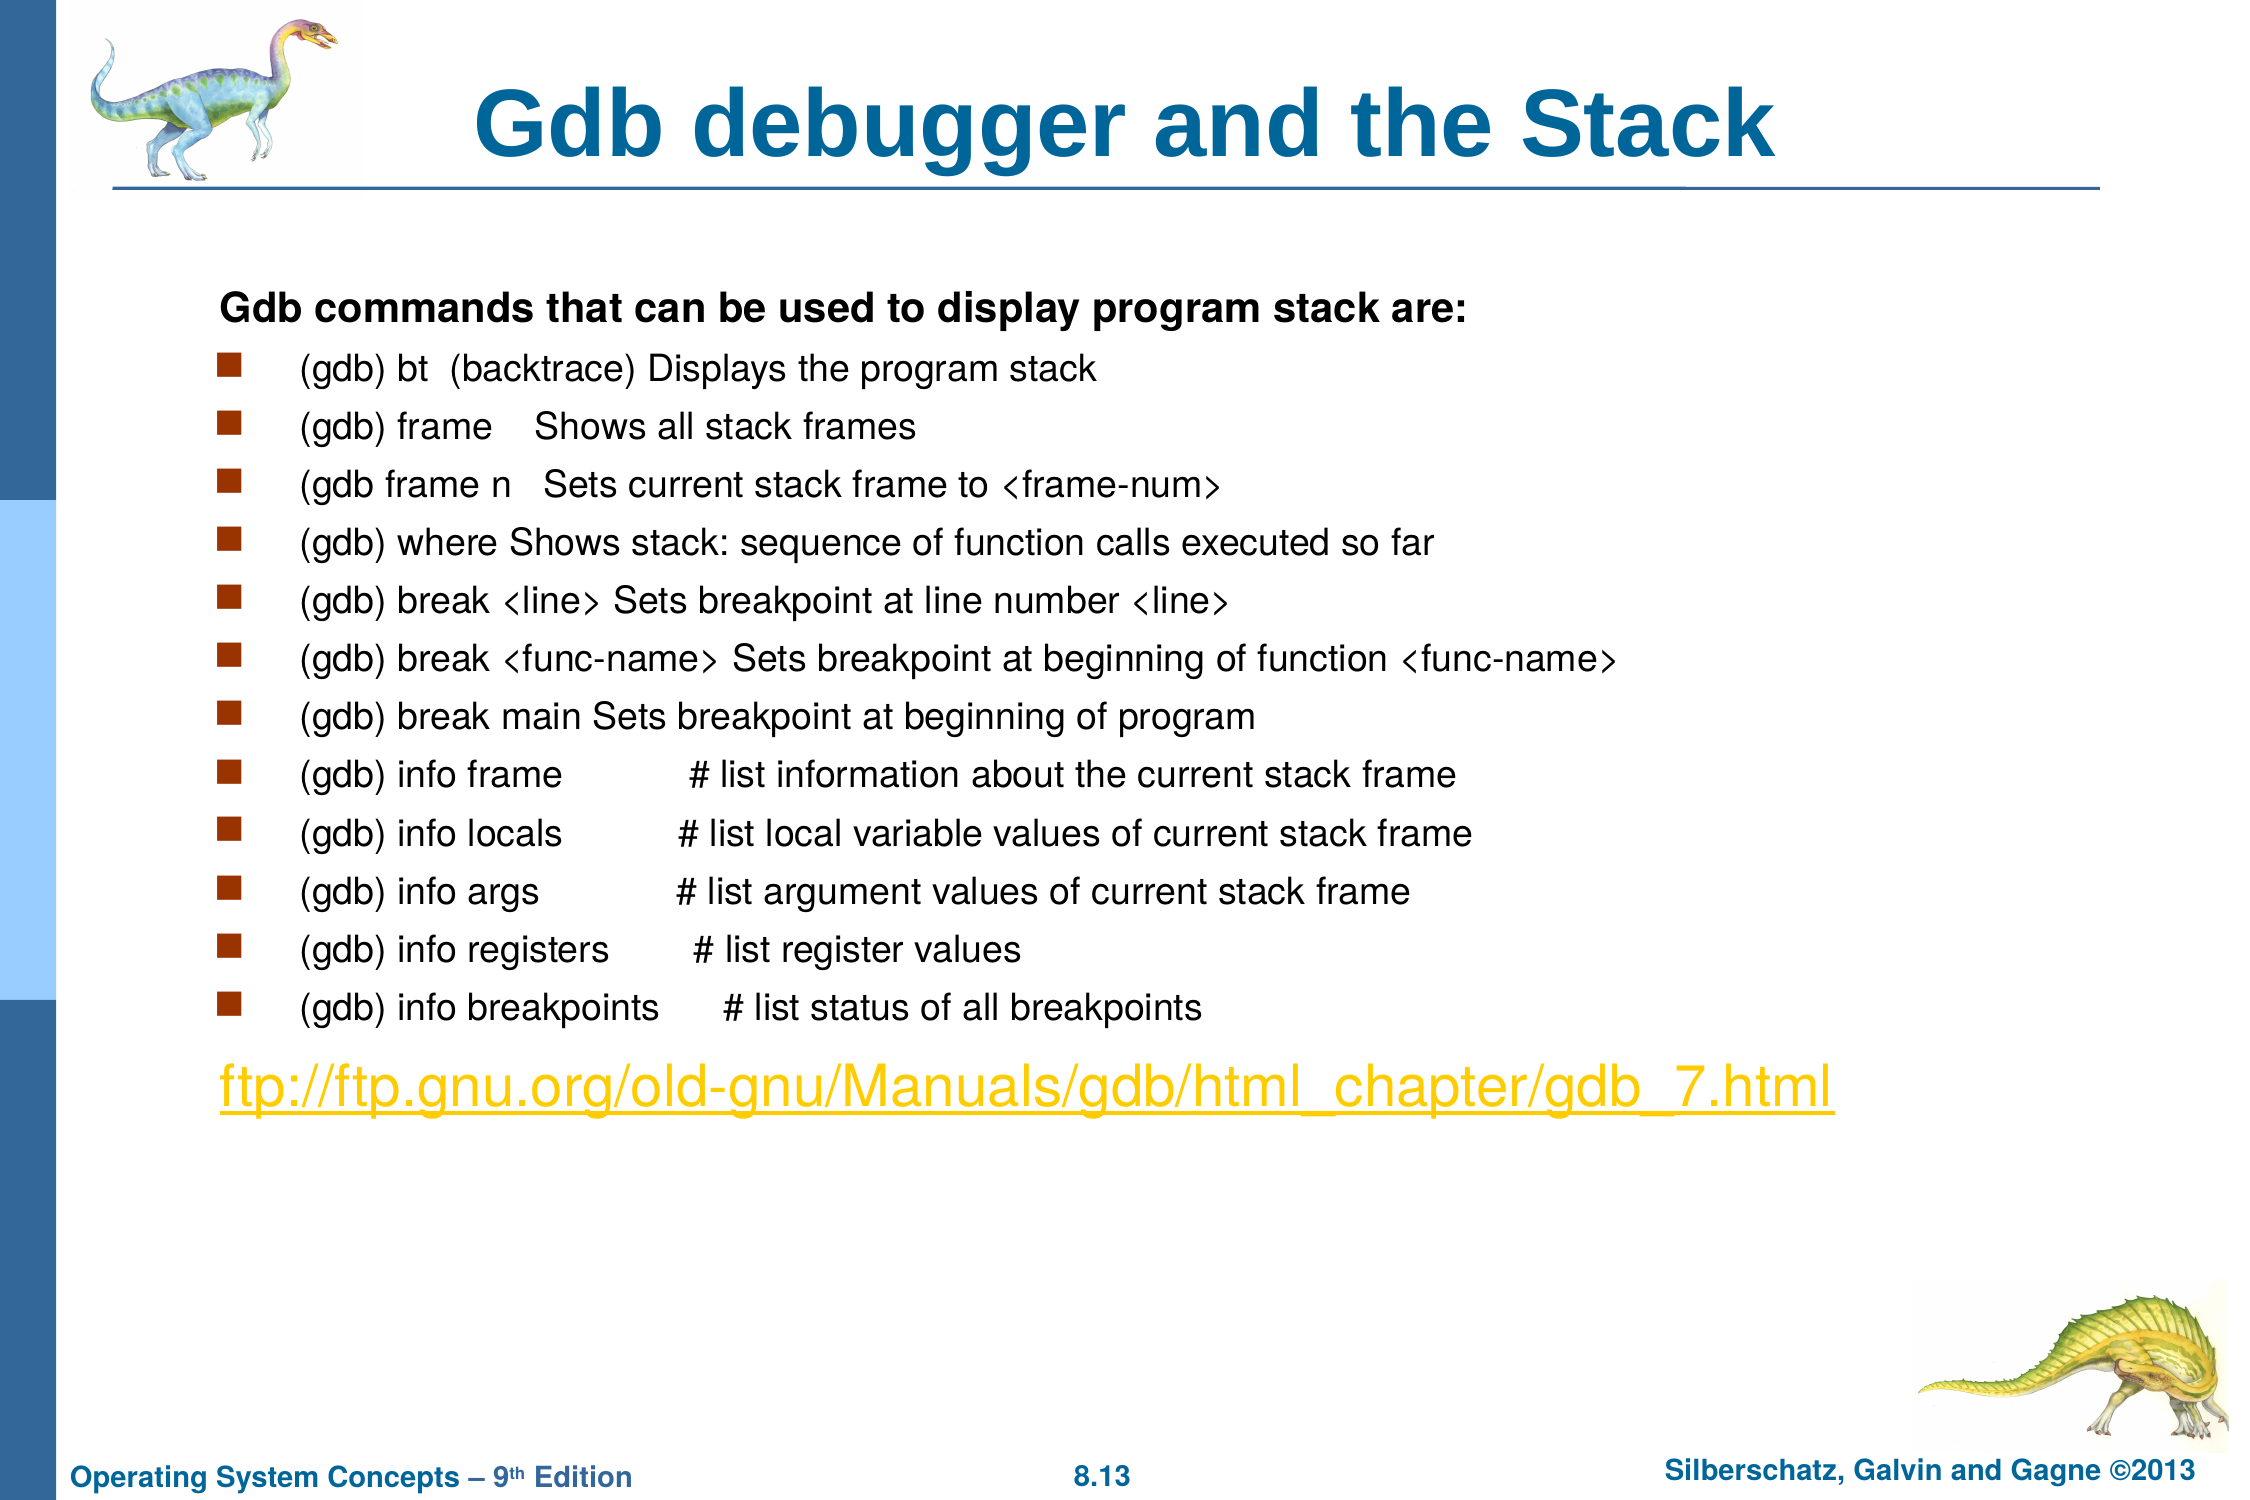

# Gdb debugger and the Stack
Gdb commands that can be used to display program stack are:
(gdb) bt  (backtrace) Displays the program stack
(gdb) frame    Shows all stack frames
(gdb frame n   Sets current stack frame to <frame-num>
(gdb) where Shows stack: sequence of function calls executed so far
(gdb) break <line> Sets breakpoint at line number <line>
(gdb) break <func-name> Sets breakpoint at beginning of function <func-name>
(gdb) break main Sets breakpoint at beginning of program
(gdb) info frame            # list information about the current stack frame
(gdb) info locals           # list local variable values of current stack frame
(gdb) info args             # list argument values of current stack frame
(gdb) info registers        # list register values
(gdb) info breakpoints      # list status of all breakpoints
ftp://ftp.gnu.org/old-gnu/Manuals/gdb/html_chapter/gdb_7.html